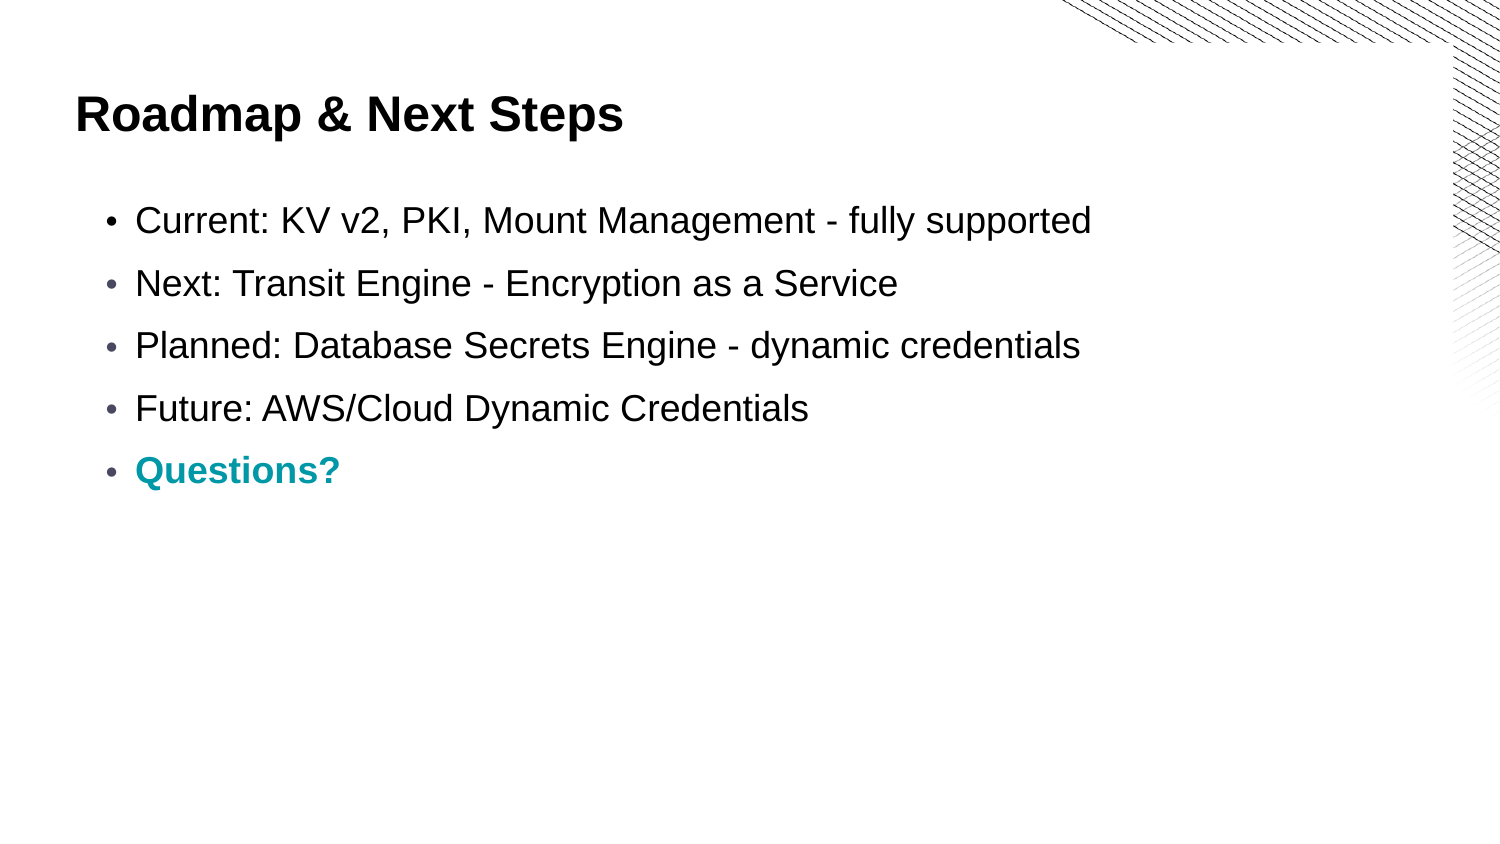

Roadmap & Next Steps
Current: KV v2, PKI, Mount Management - fully supported
Next: Transit Engine - Encryption as a Service
Planned: Database Secrets Engine - dynamic credentials
Future: AWS/Cloud Dynamic Credentials
Questions?